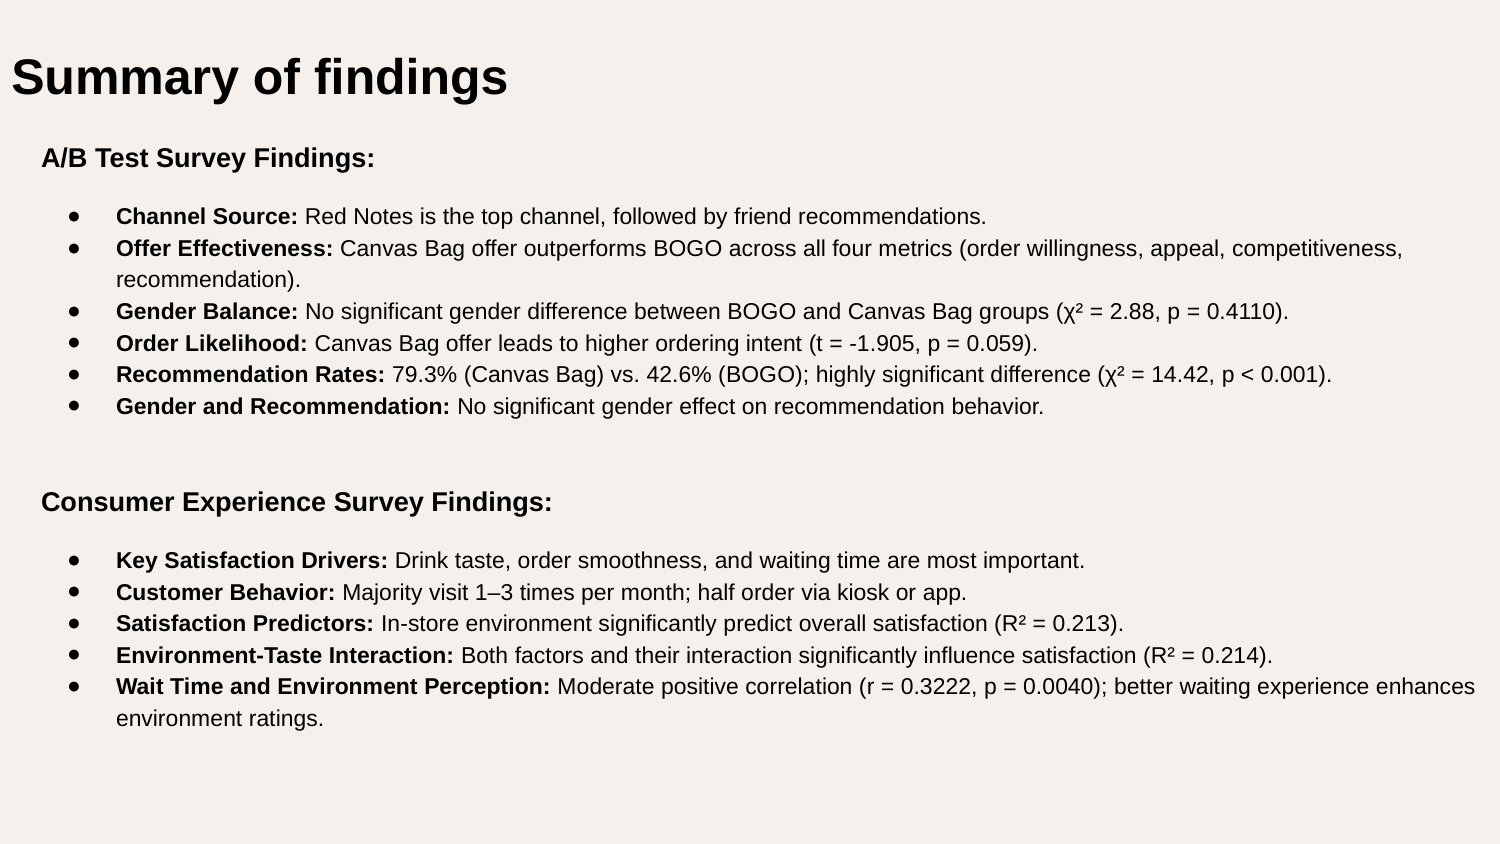

# Summary of findings
A/B Test Survey Findings:
Channel Source: Red Notes is the top channel, followed by friend recommendations.
Offer Effectiveness: Canvas Bag offer outperforms BOGO across all four metrics (order willingness, appeal, competitiveness, recommendation).
Gender Balance: No significant gender difference between BOGO and Canvas Bag groups (χ² = 2.88, p = 0.4110).
Order Likelihood: Canvas Bag offer leads to higher ordering intent (t = -1.905, p = 0.059).
Recommendation Rates: 79.3% (Canvas Bag) vs. 42.6% (BOGO); highly significant difference (χ² = 14.42, p < 0.001).
Gender and Recommendation: No significant gender effect on recommendation behavior.
Consumer Experience Survey Findings:
Key Satisfaction Drivers: Drink taste, order smoothness, and waiting time are most important.
Customer Behavior: Majority visit 1–3 times per month; half order via kiosk or app.
Satisfaction Predictors: In-store environment significantly predict overall satisfaction (R² = 0.213).
Environment-Taste Interaction: Both factors and their interaction significantly influence satisfaction (R² = 0.214).
Wait Time and Environment Perception: Moderate positive correlation (r = 0.3222, p = 0.0040); better waiting experience enhances environment ratings.